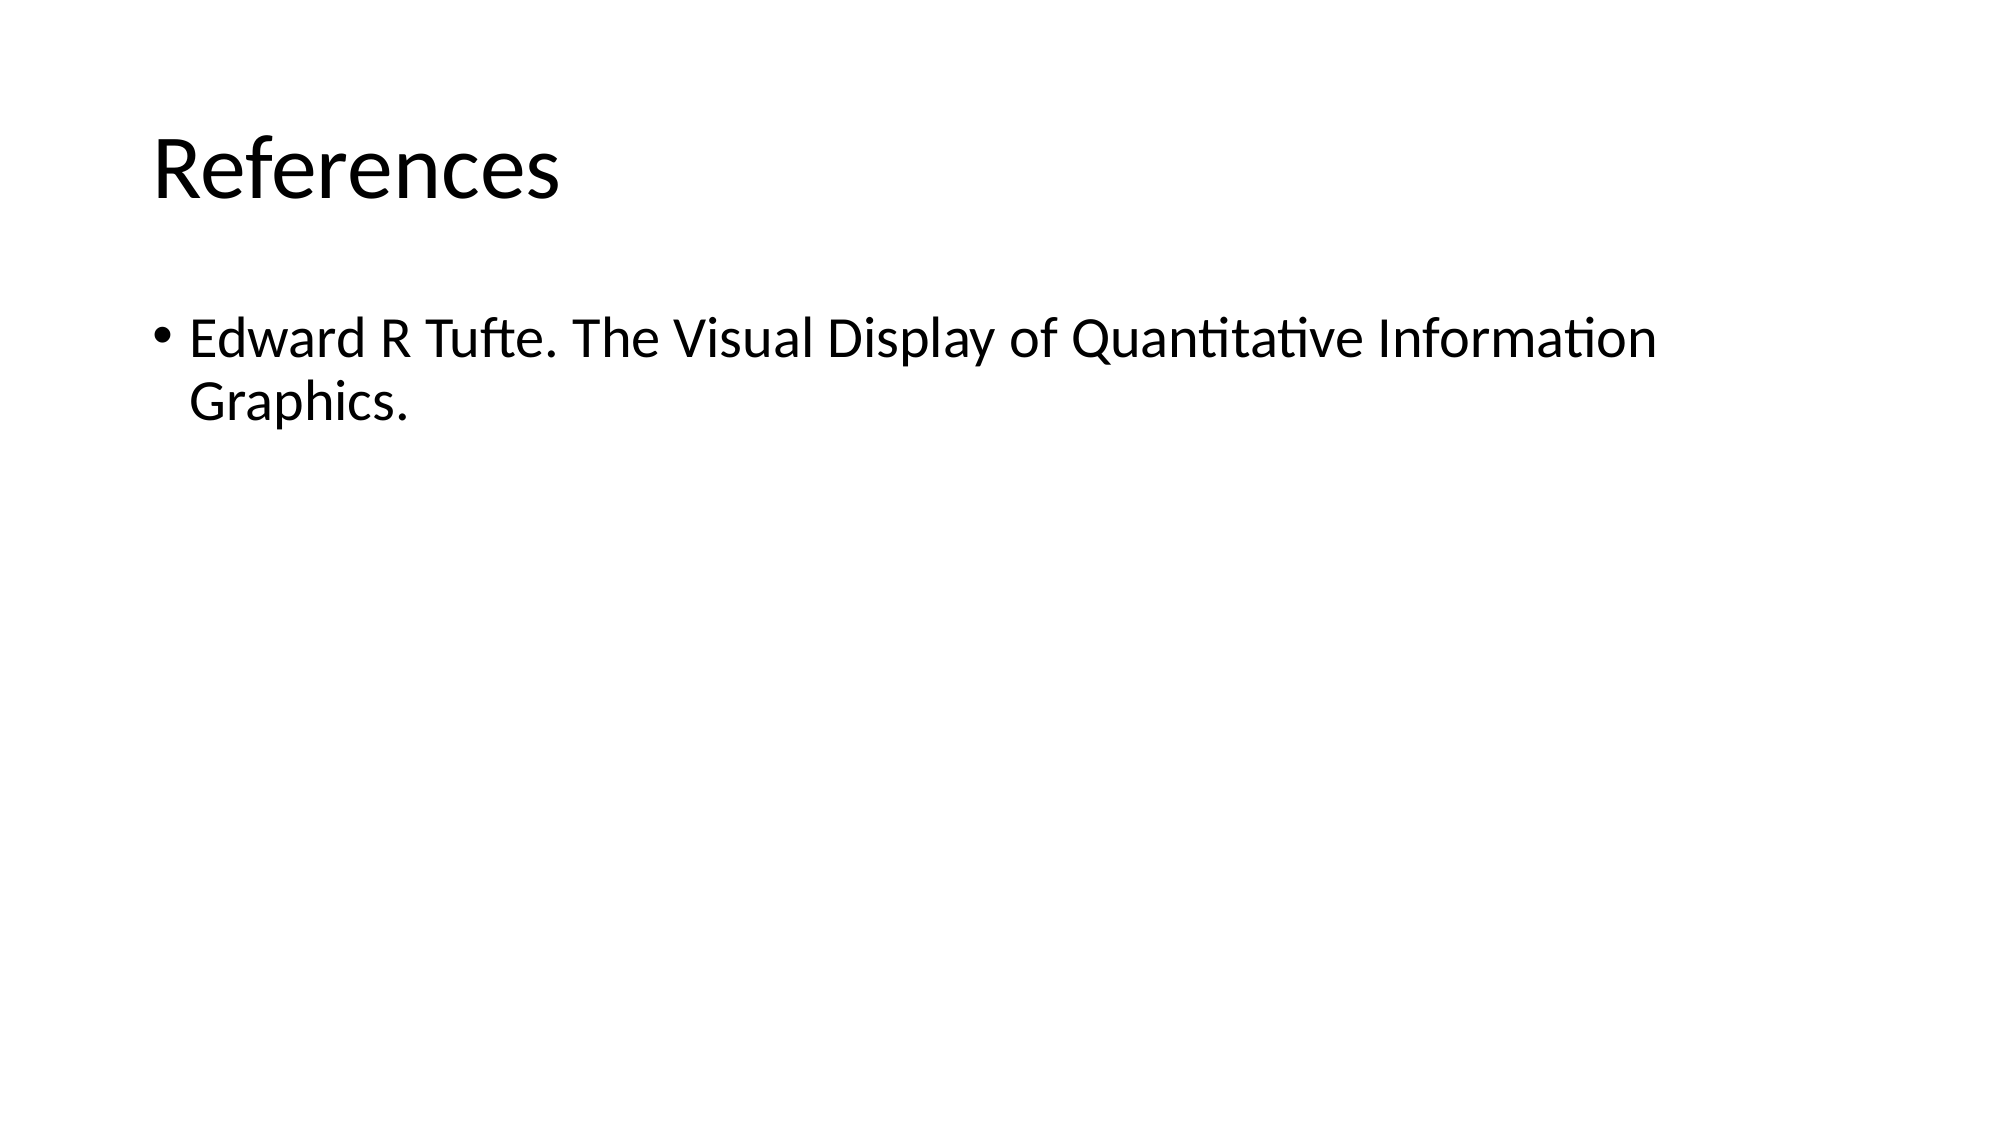

# References
Edward R Tufte. The Visual Display of Quantitative Information Graphics.